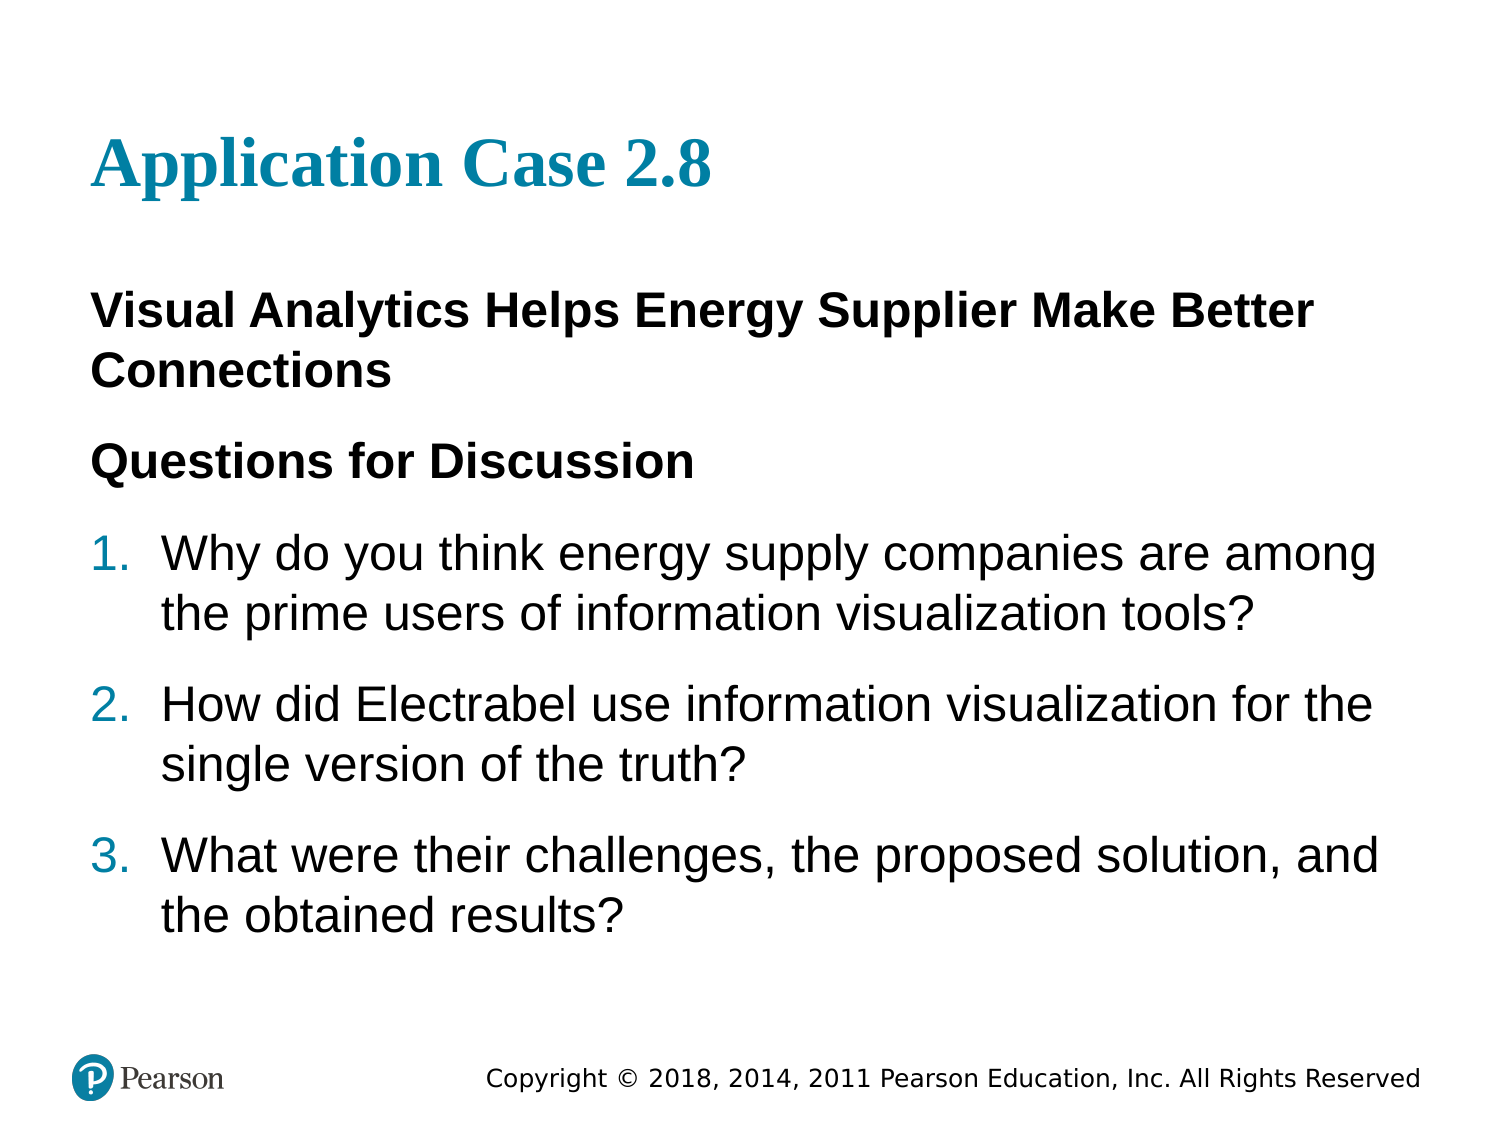

# Application Case 2.8
Visual Analytics Helps Energy Supplier Make Better Connections
Questions for Discussion
Why do you think energy supply companies are among the prime users of information visualization tools?
How did Electrabel use information visualization for the single version of the truth?
What were their challenges, the proposed solution, and the obtained results?